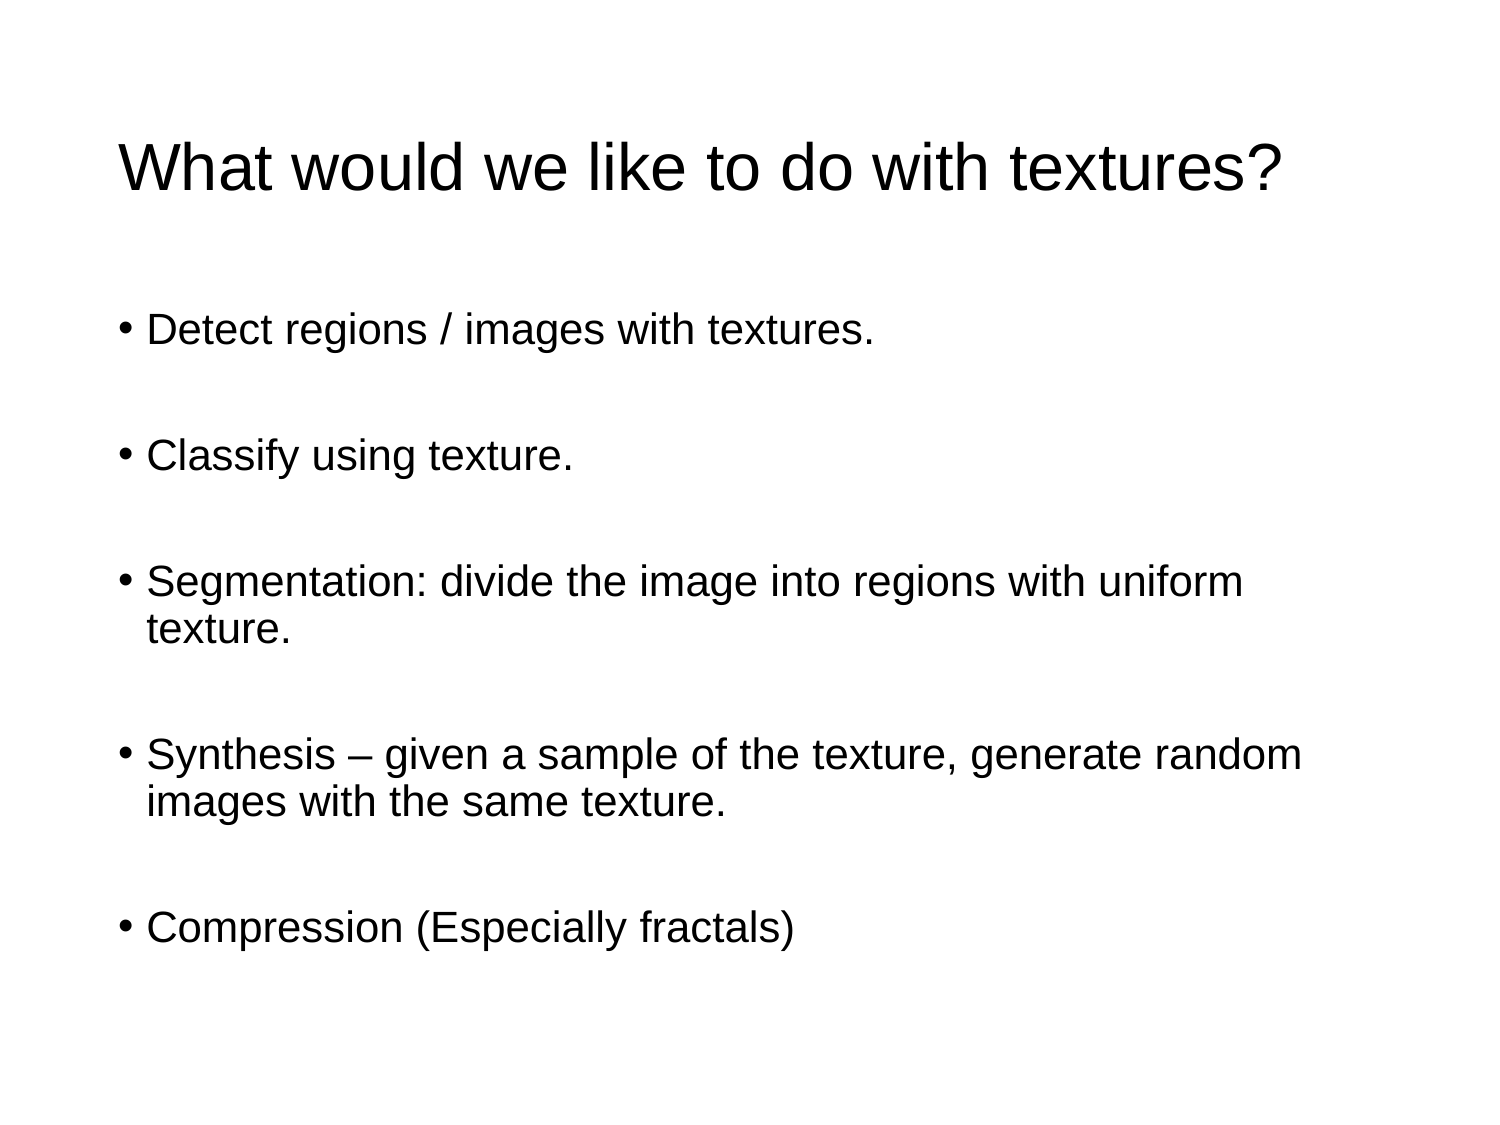

# What would we like to do with textures?
Detect regions / images with textures.

Classify using texture.

Segmentation: divide the image into regions with uniform texture.

Synthesis – given a sample of the texture, generate random images with the same texture.

Compression (Especially fractals)